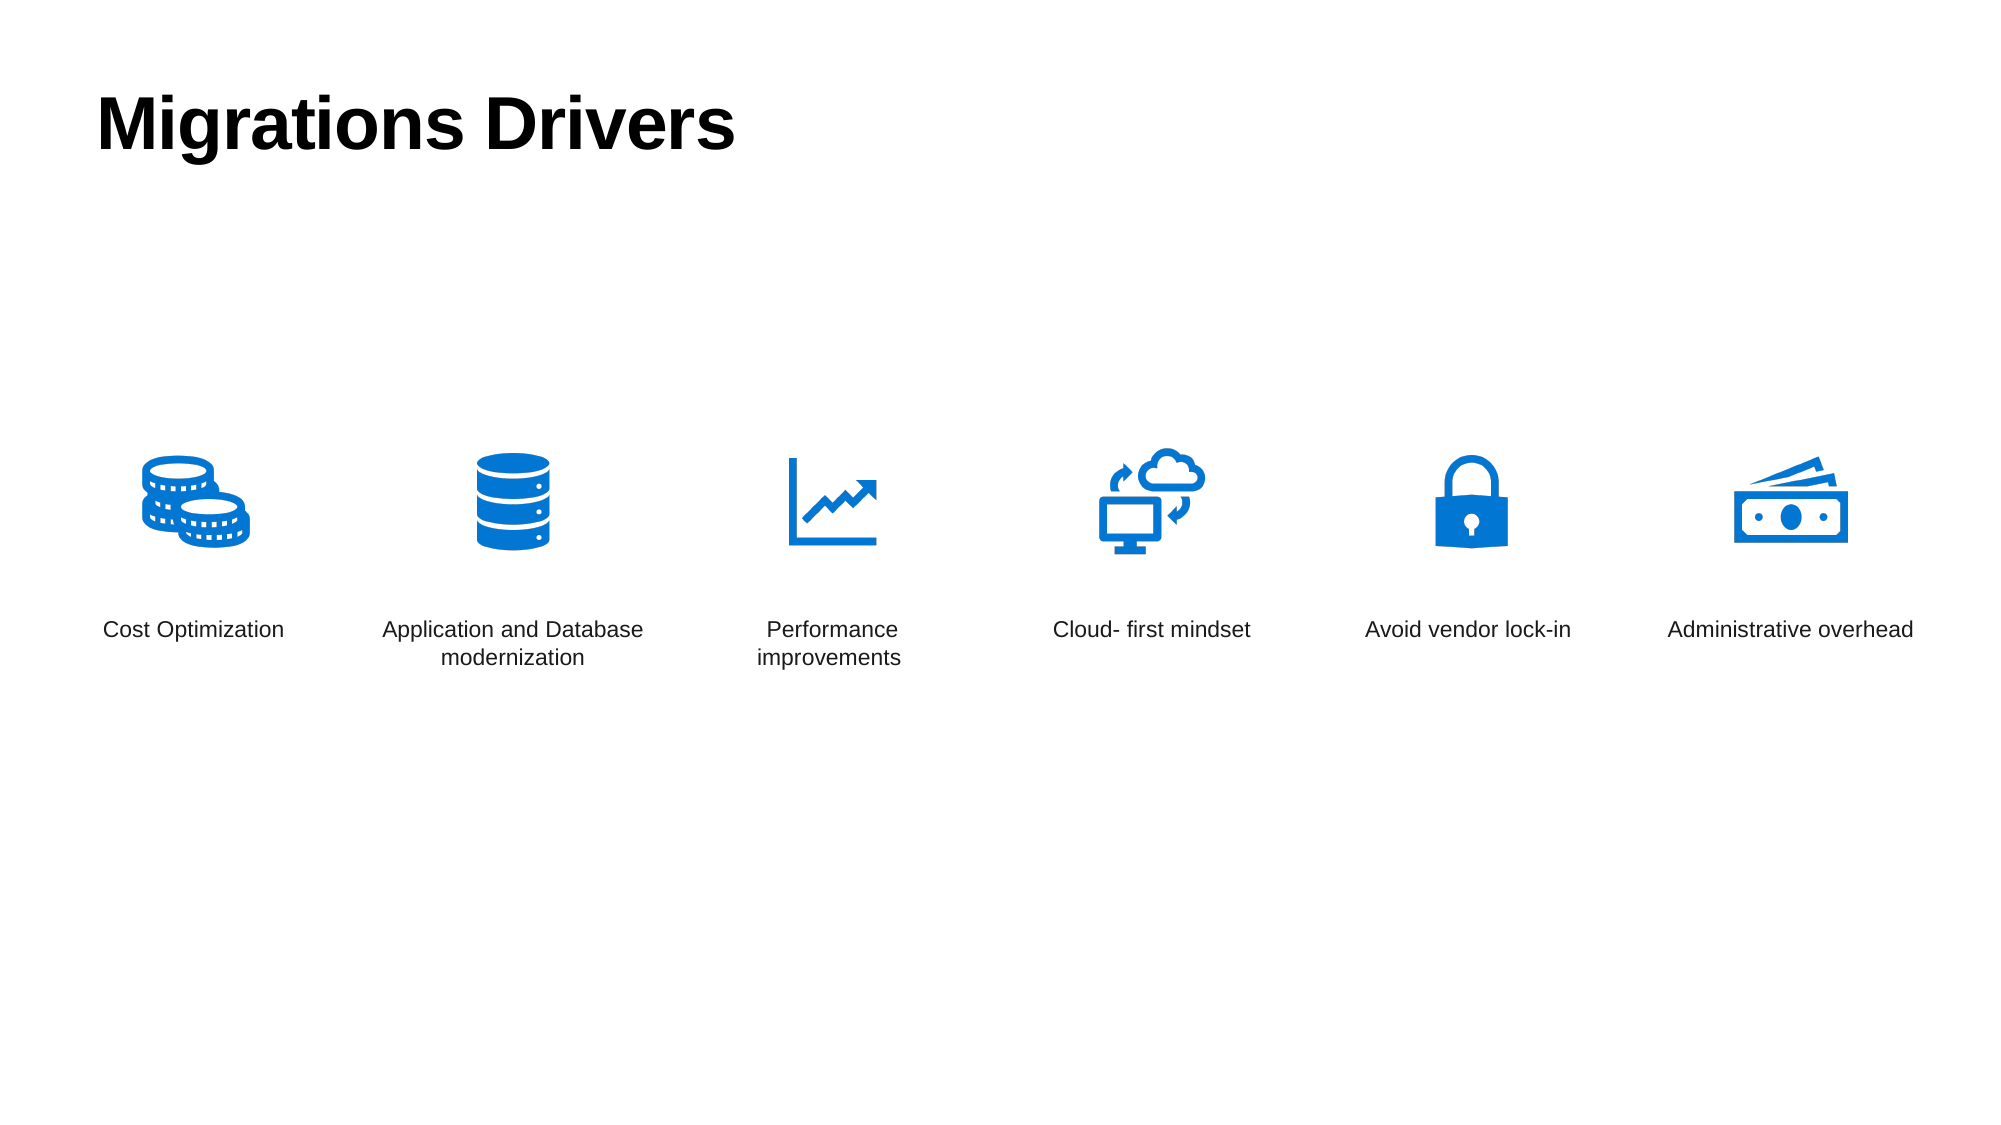

# Migrations Drivers
Cost Optimization
Application and Database modernization

Performance improvements
Cloud- first mindset
Avoid vendor lock-in
Administrative overhead